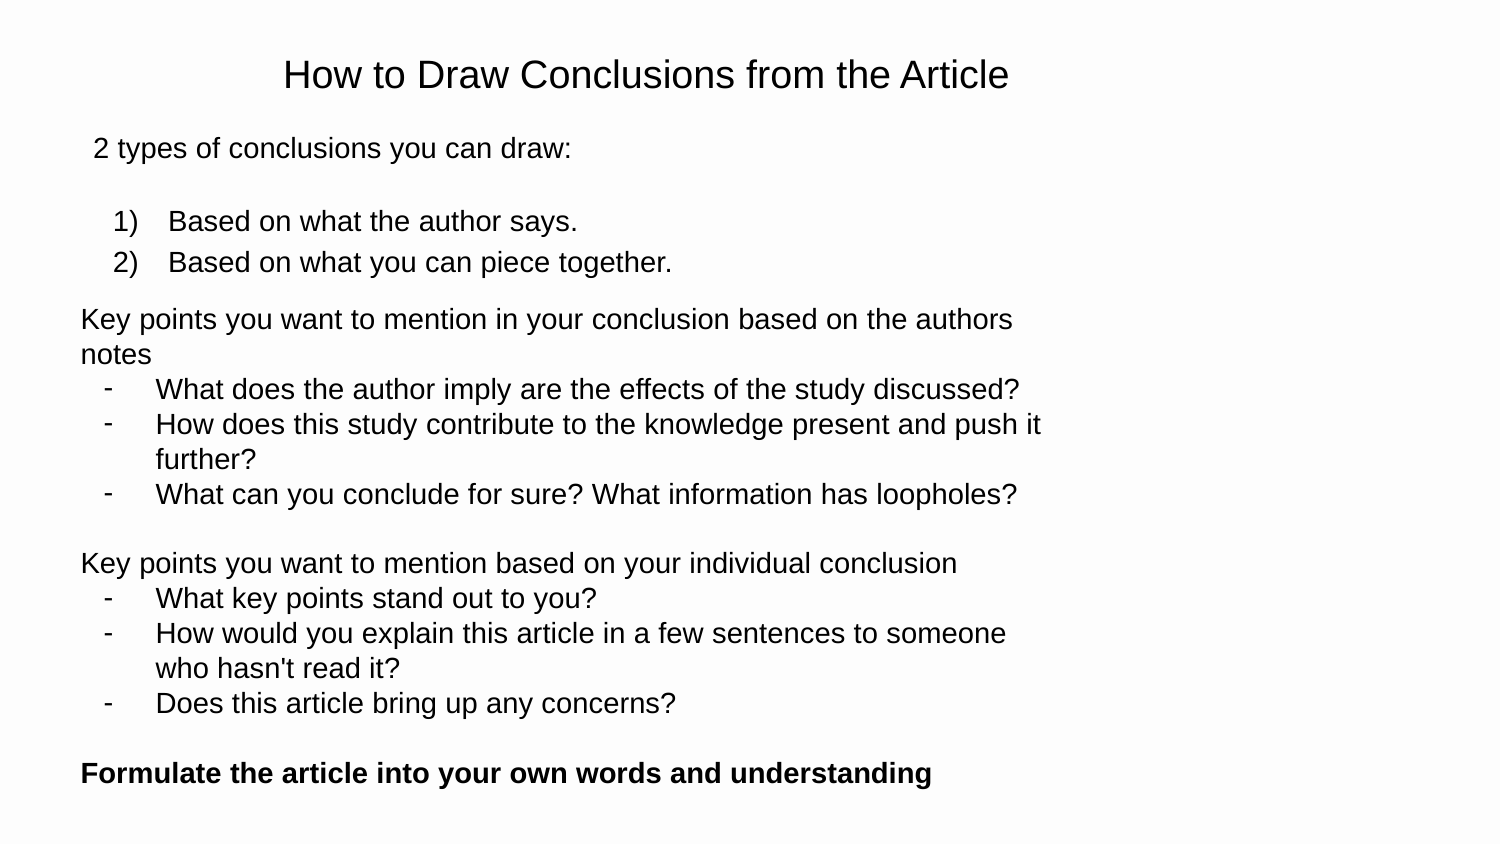

# How to Draw Conclusions from the Article
2 types of conclusions you can draw:
Based on what the author says.
Based on what you can piece together.
Key points you want to mention in your conclusion based on the authors notes
What does the author imply are the effects of the study discussed?
How does this study contribute to the knowledge present and push it further?
What can you conclude for sure? What information has loopholes?

Key points you want to mention based on your individual conclusion
What key points stand out to you?
How would you explain this article in a few sentences to someone who hasn't read it?
Does this article bring up any concerns?

Formulate the article into your own words and understanding